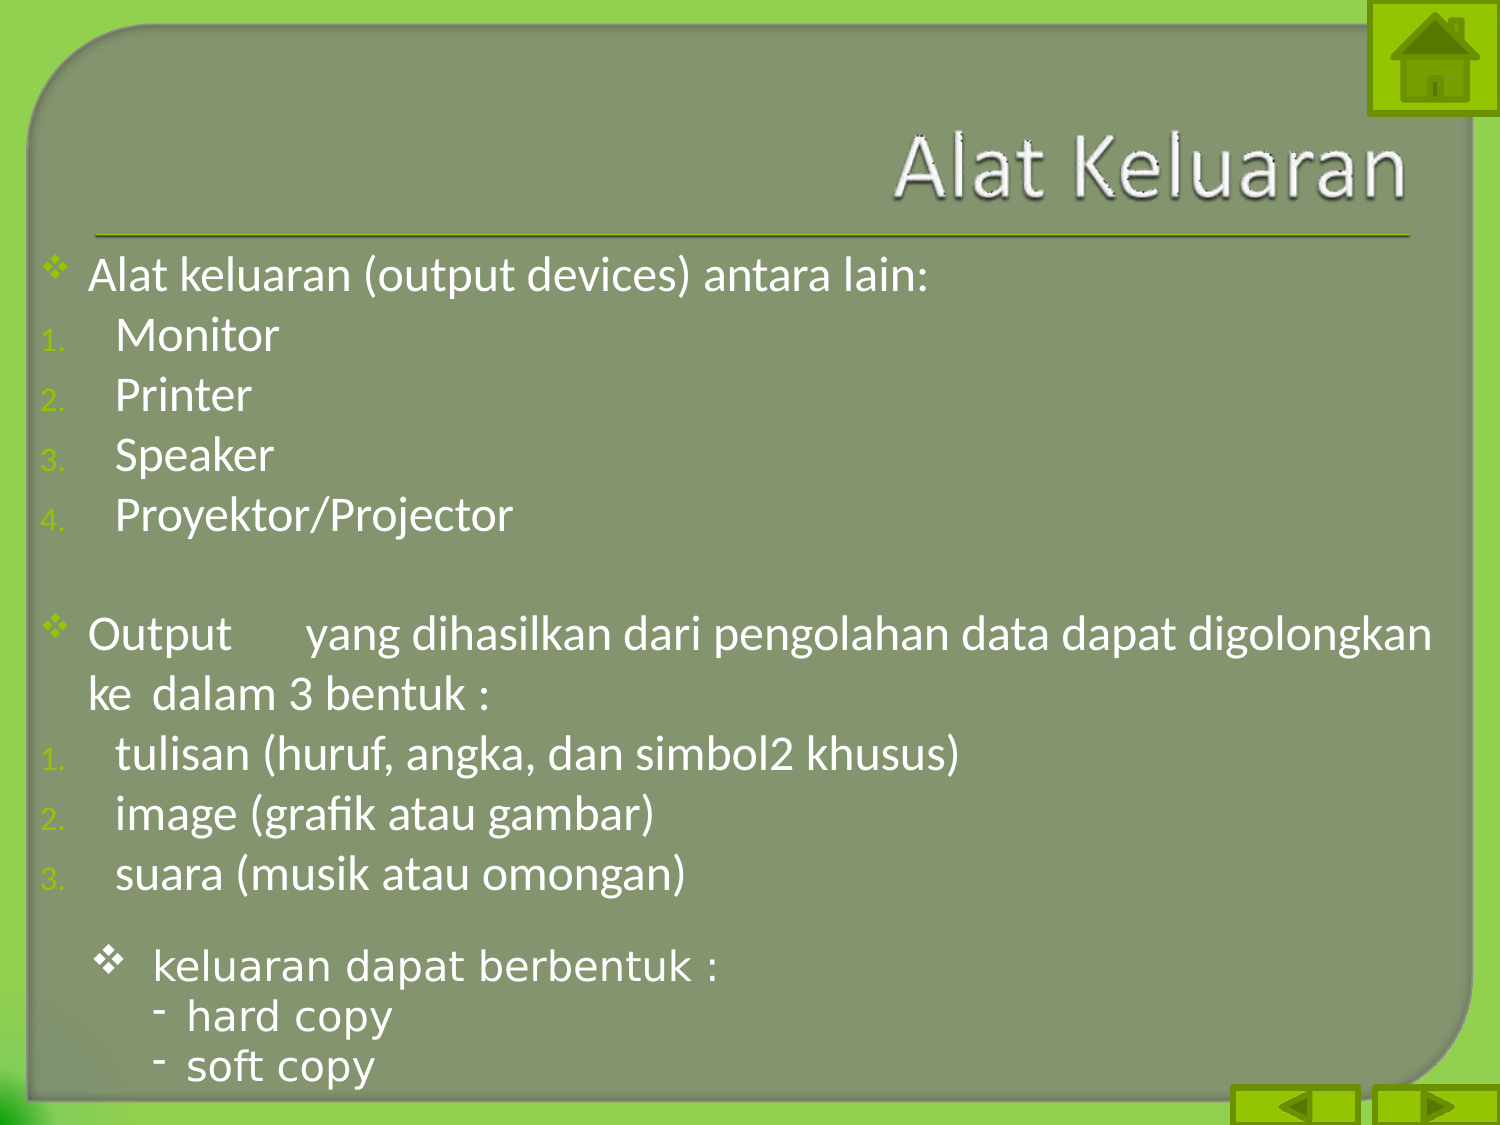

Alat keluaran (output devices) antara lain:
Monitor
Printer
Speaker
Proyektor/Projector

Output	yang dihasilkan dari pengolahan data dapat digolongkan ke  dalam 3 bentuk :
tulisan (huruf, angka, dan simbol2 khusus)
image (grafik atau gambar)
suara (musik atau omongan)
keluaran dapat berbentuk :
hard copy
soft copy